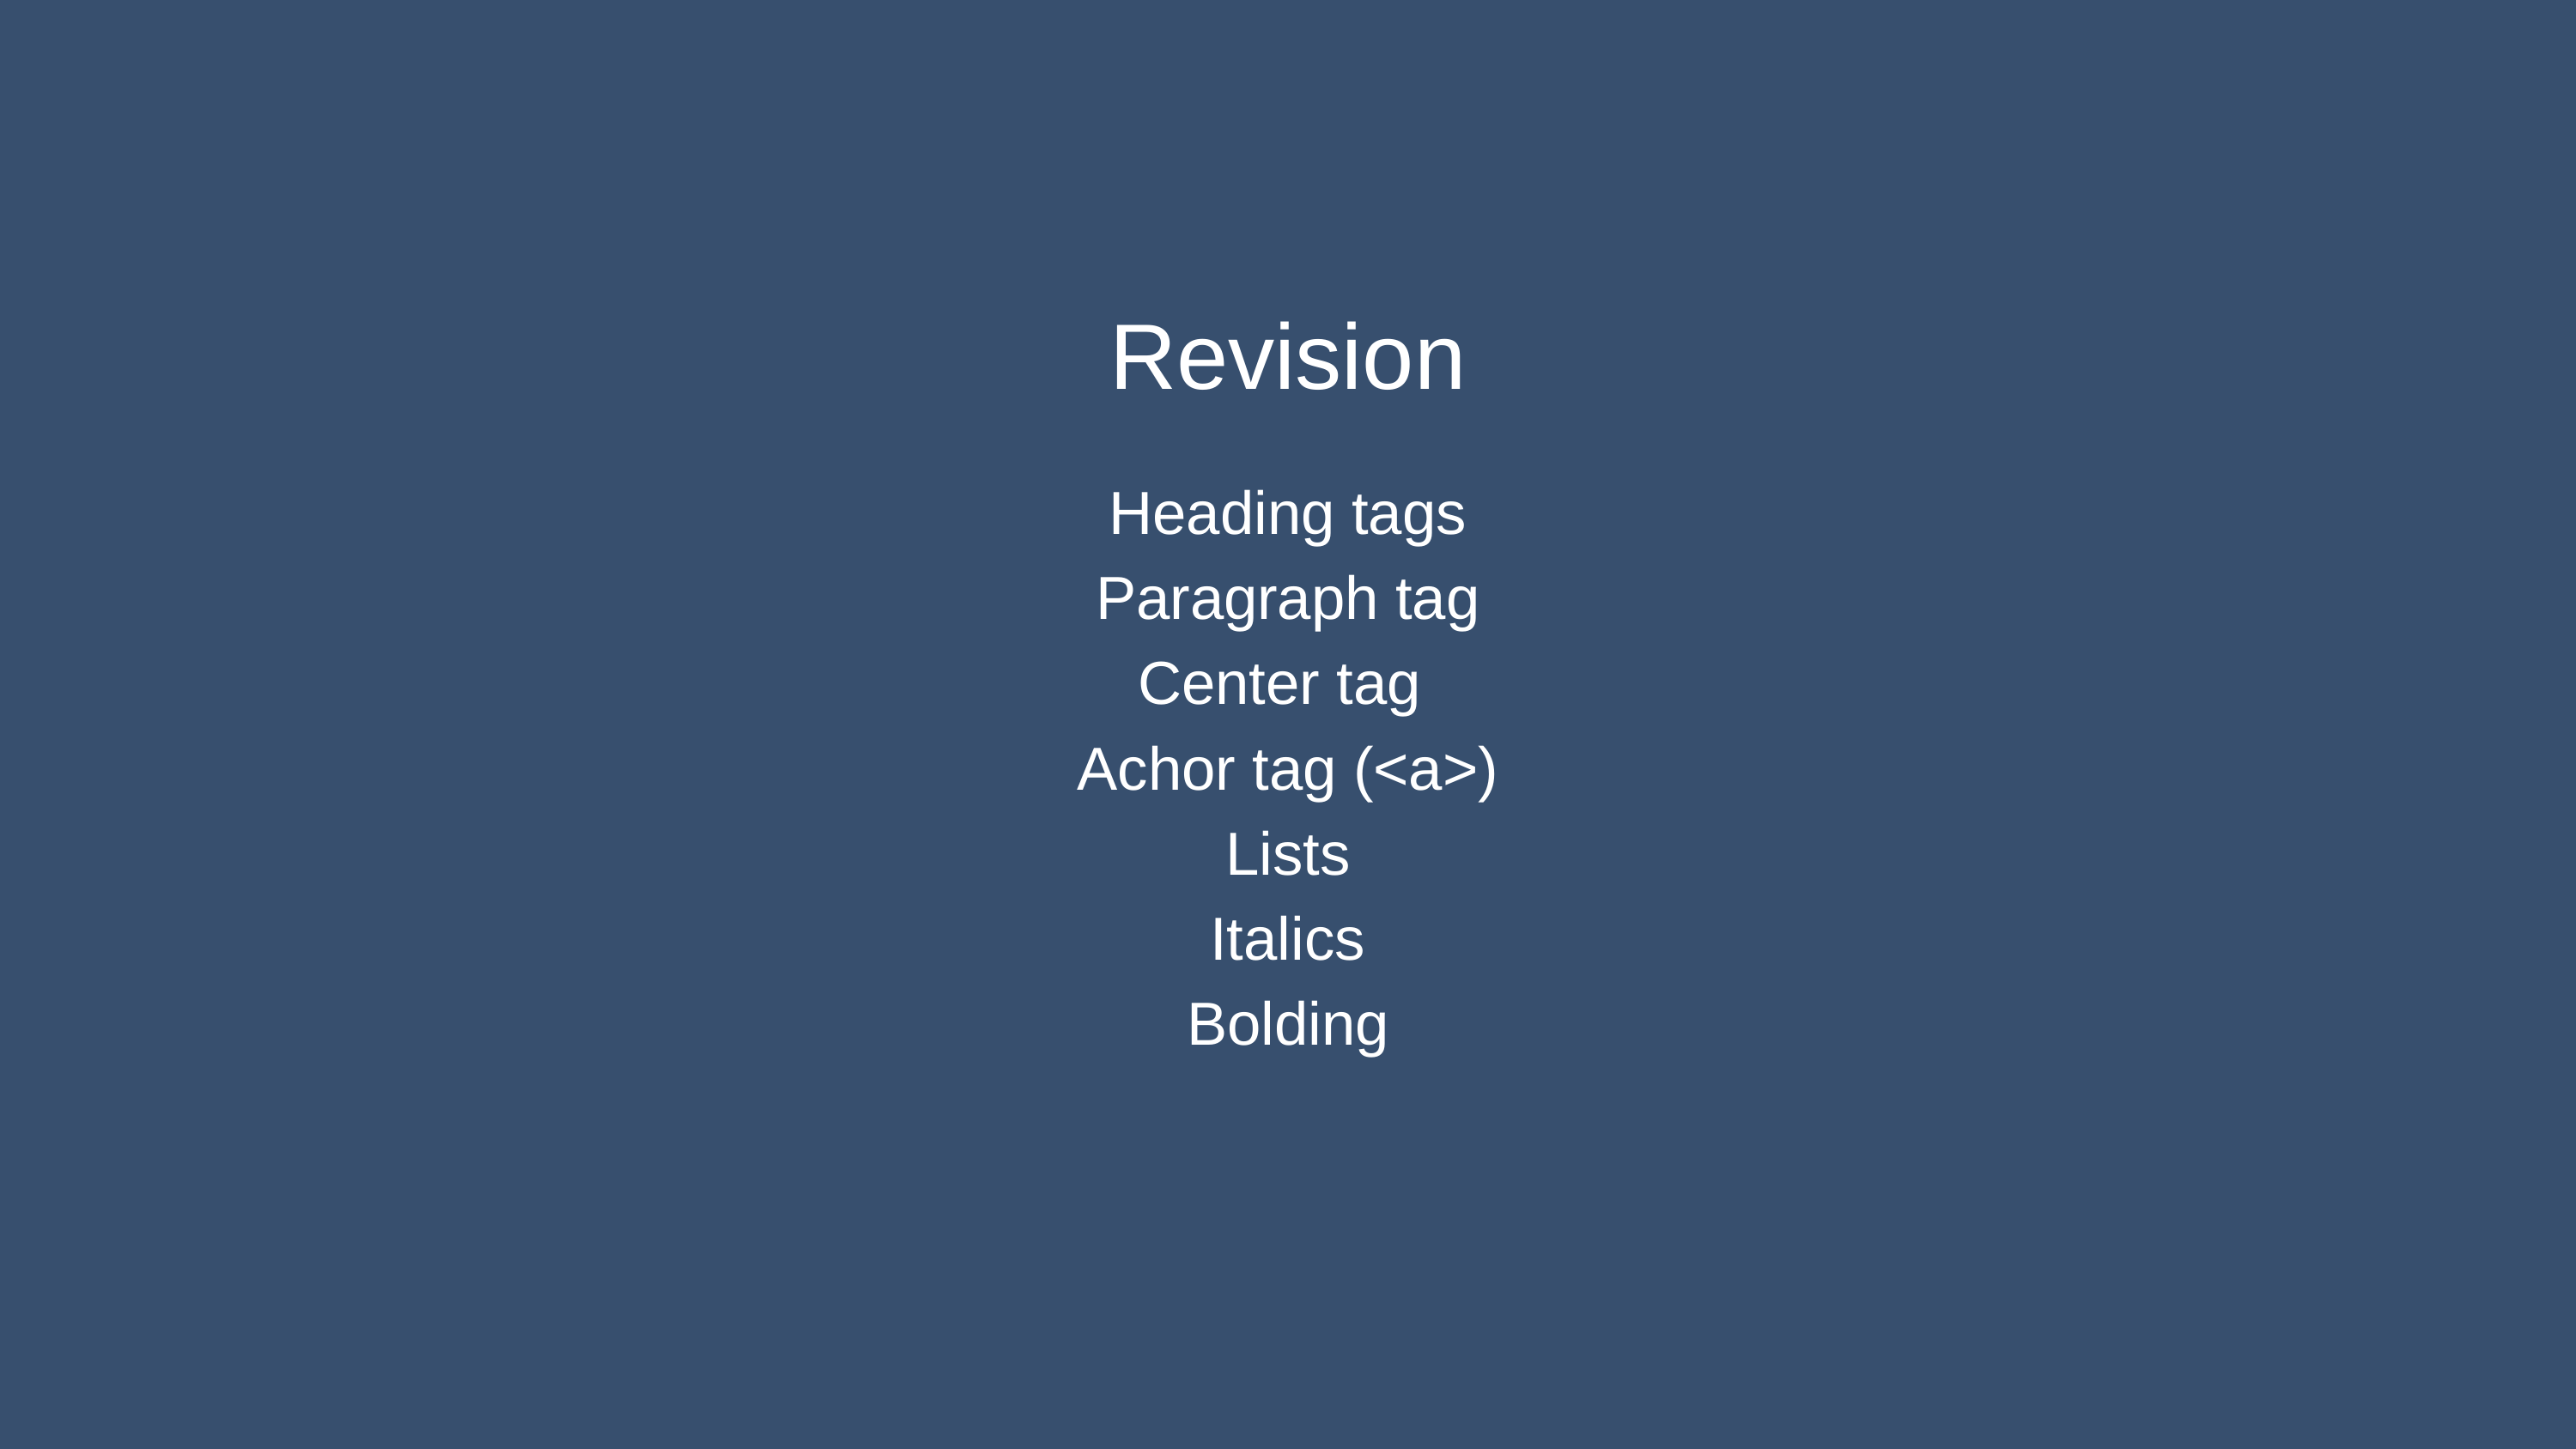

Revision
Heading tags
Paragraph tag
Center tag
Achor tag (<a>)
Lists
Italics
Bolding